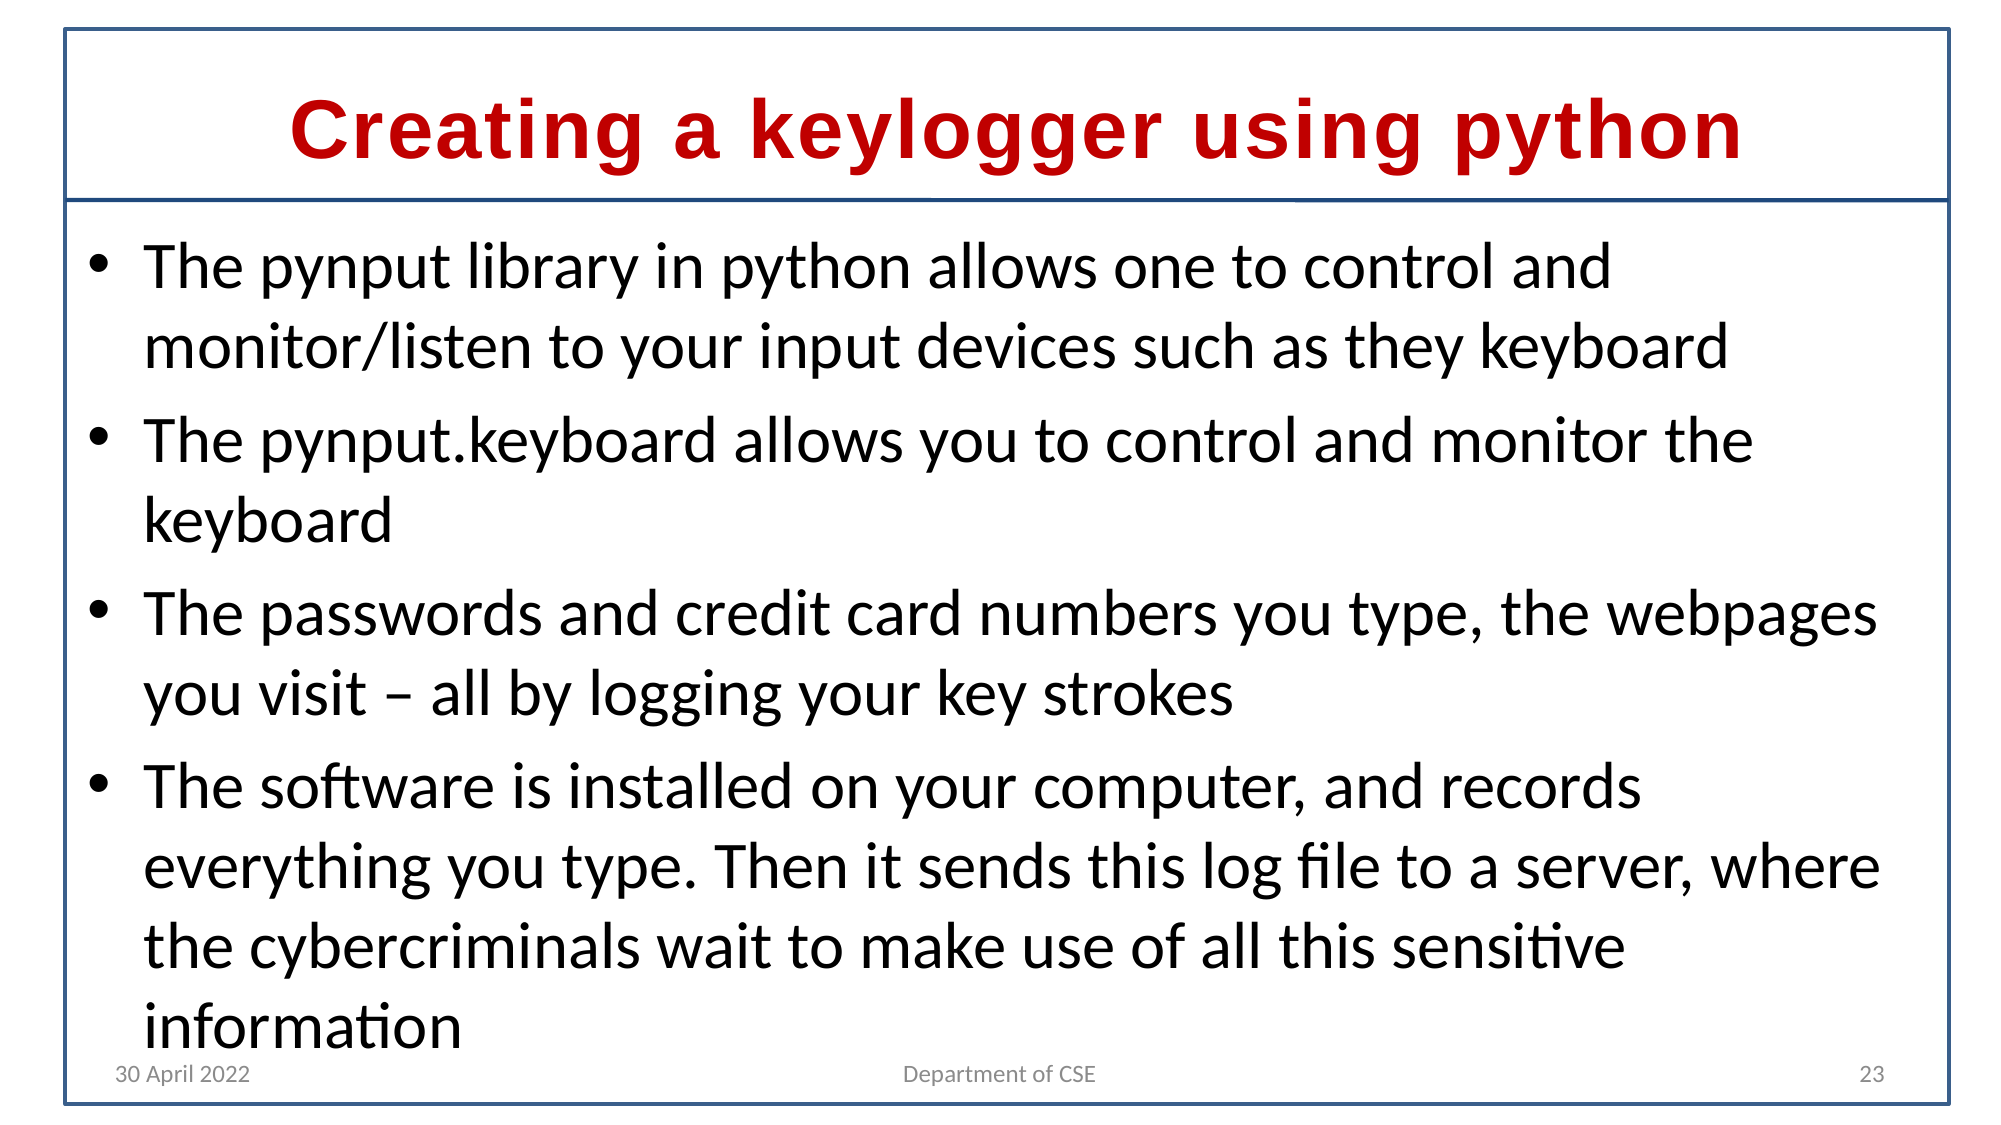

# Creating a keylogger using python
The pynput library in python allows one to control and monitor/listen to your input devices such as they keyboard
The pynput.keyboard allows you to control and monitor the keyboard
The passwords and credit card numbers you type, the webpages you visit – all by logging your key strokes
The software is installed on your computer, and records everything you type. Then it sends this log file to a server, where the cybercriminals wait to make use of all this sensitive information
30 April 2022
Department of CSE
23